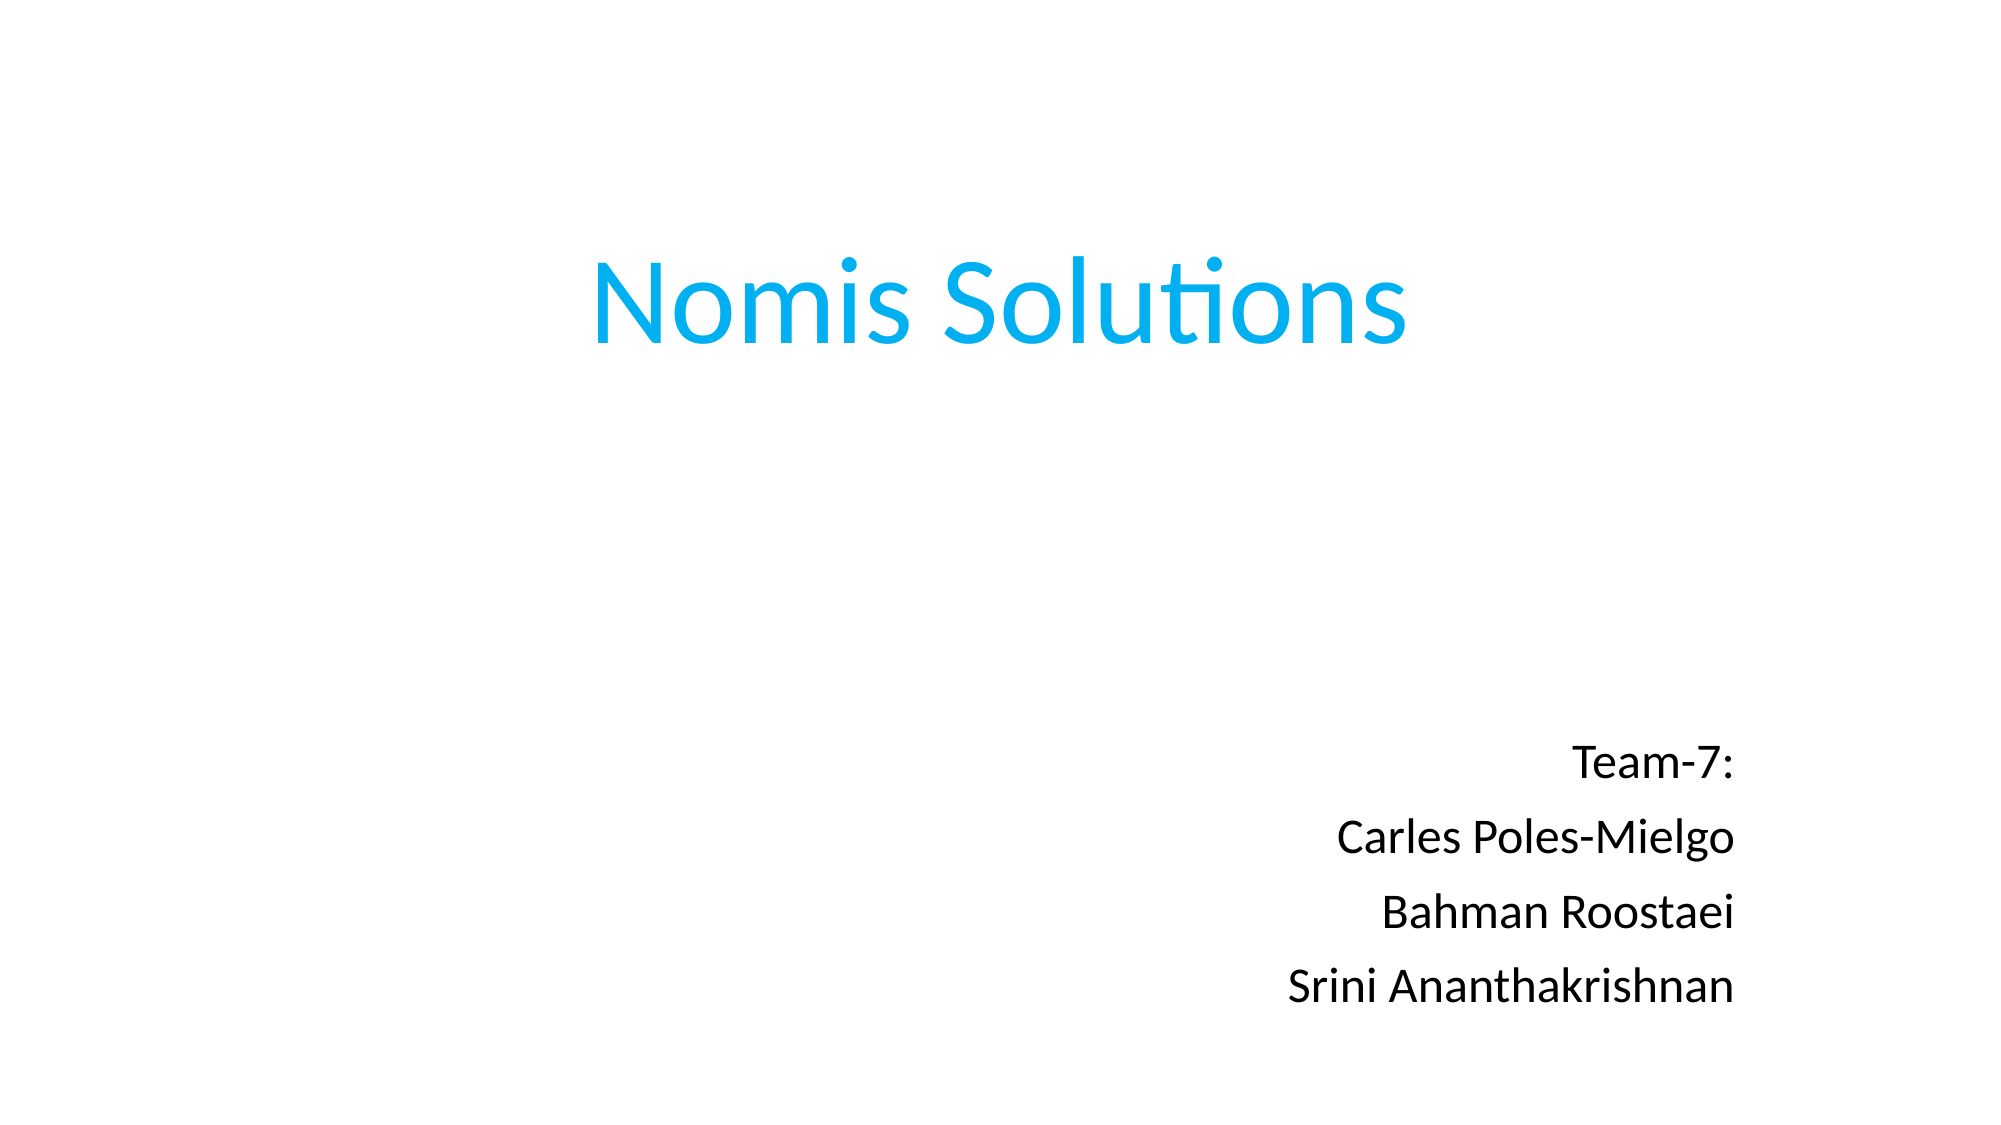

# Nomis Solutions
Team-7:
Carles Poles-Mielgo
Bahman Roostaei
Srini Ananthakrishnan